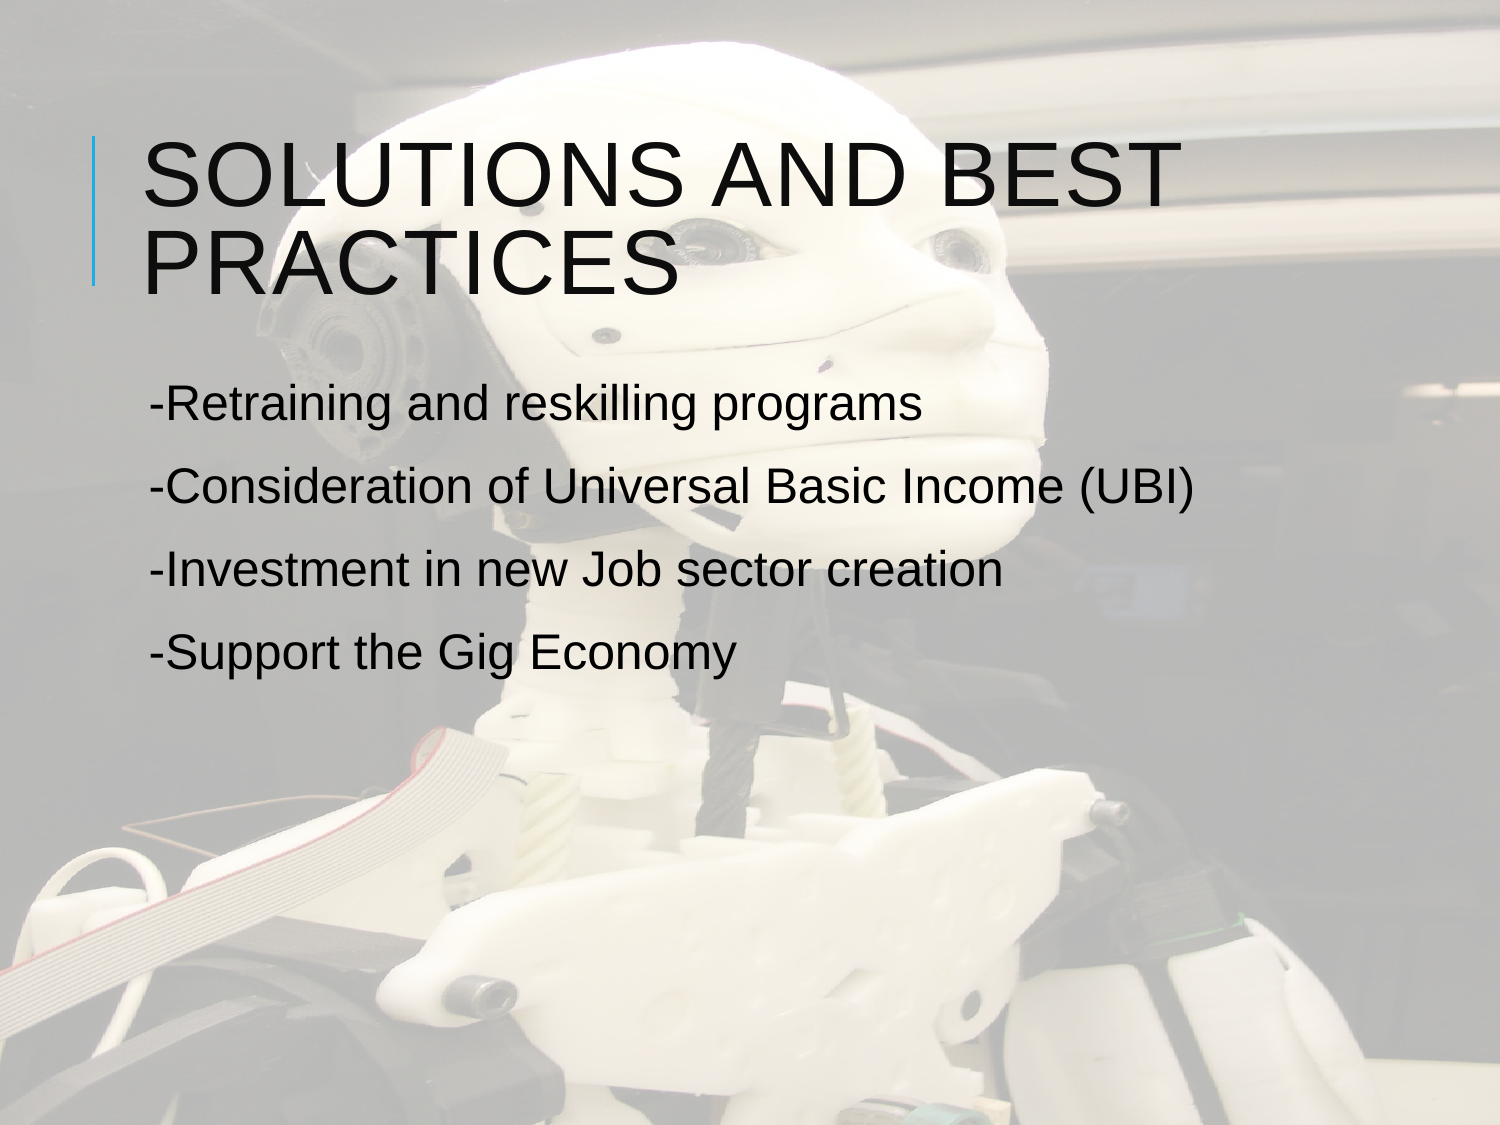

# Solutions and Best Practices
-Retraining and reskilling programs
-Consideration of Universal Basic Income (UBI)
-Investment in new Job sector creation
-Support the Gig Economy